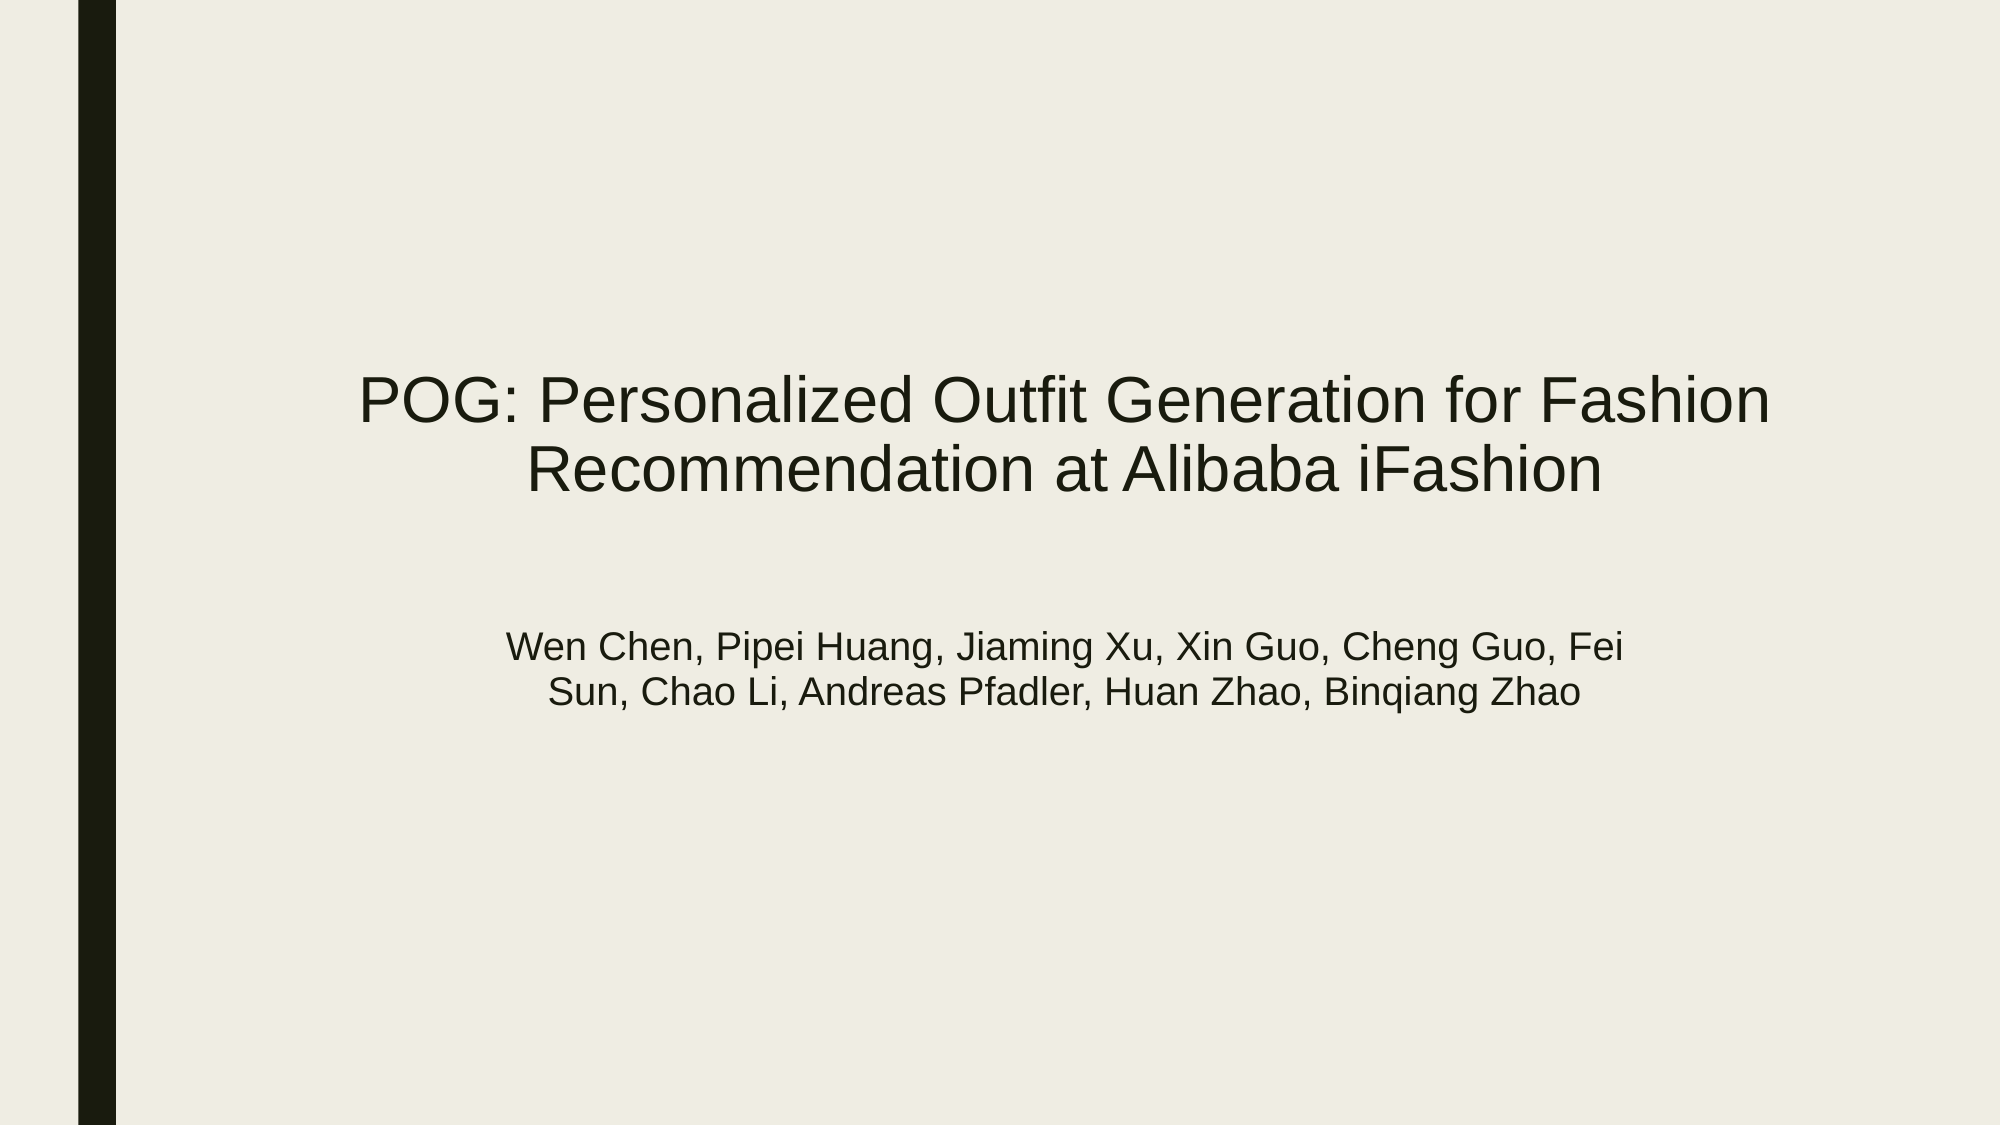

# POG: Personalized Outfit Generation for Fashion Recommendation at Alibaba iFashion
Wen Chen, Pipei Huang, Jiaming Xu, Xin Guo, Cheng Guo, Fei Sun, Chao Li, Andreas Pfadler, Huan Zhao, Binqiang Zhao